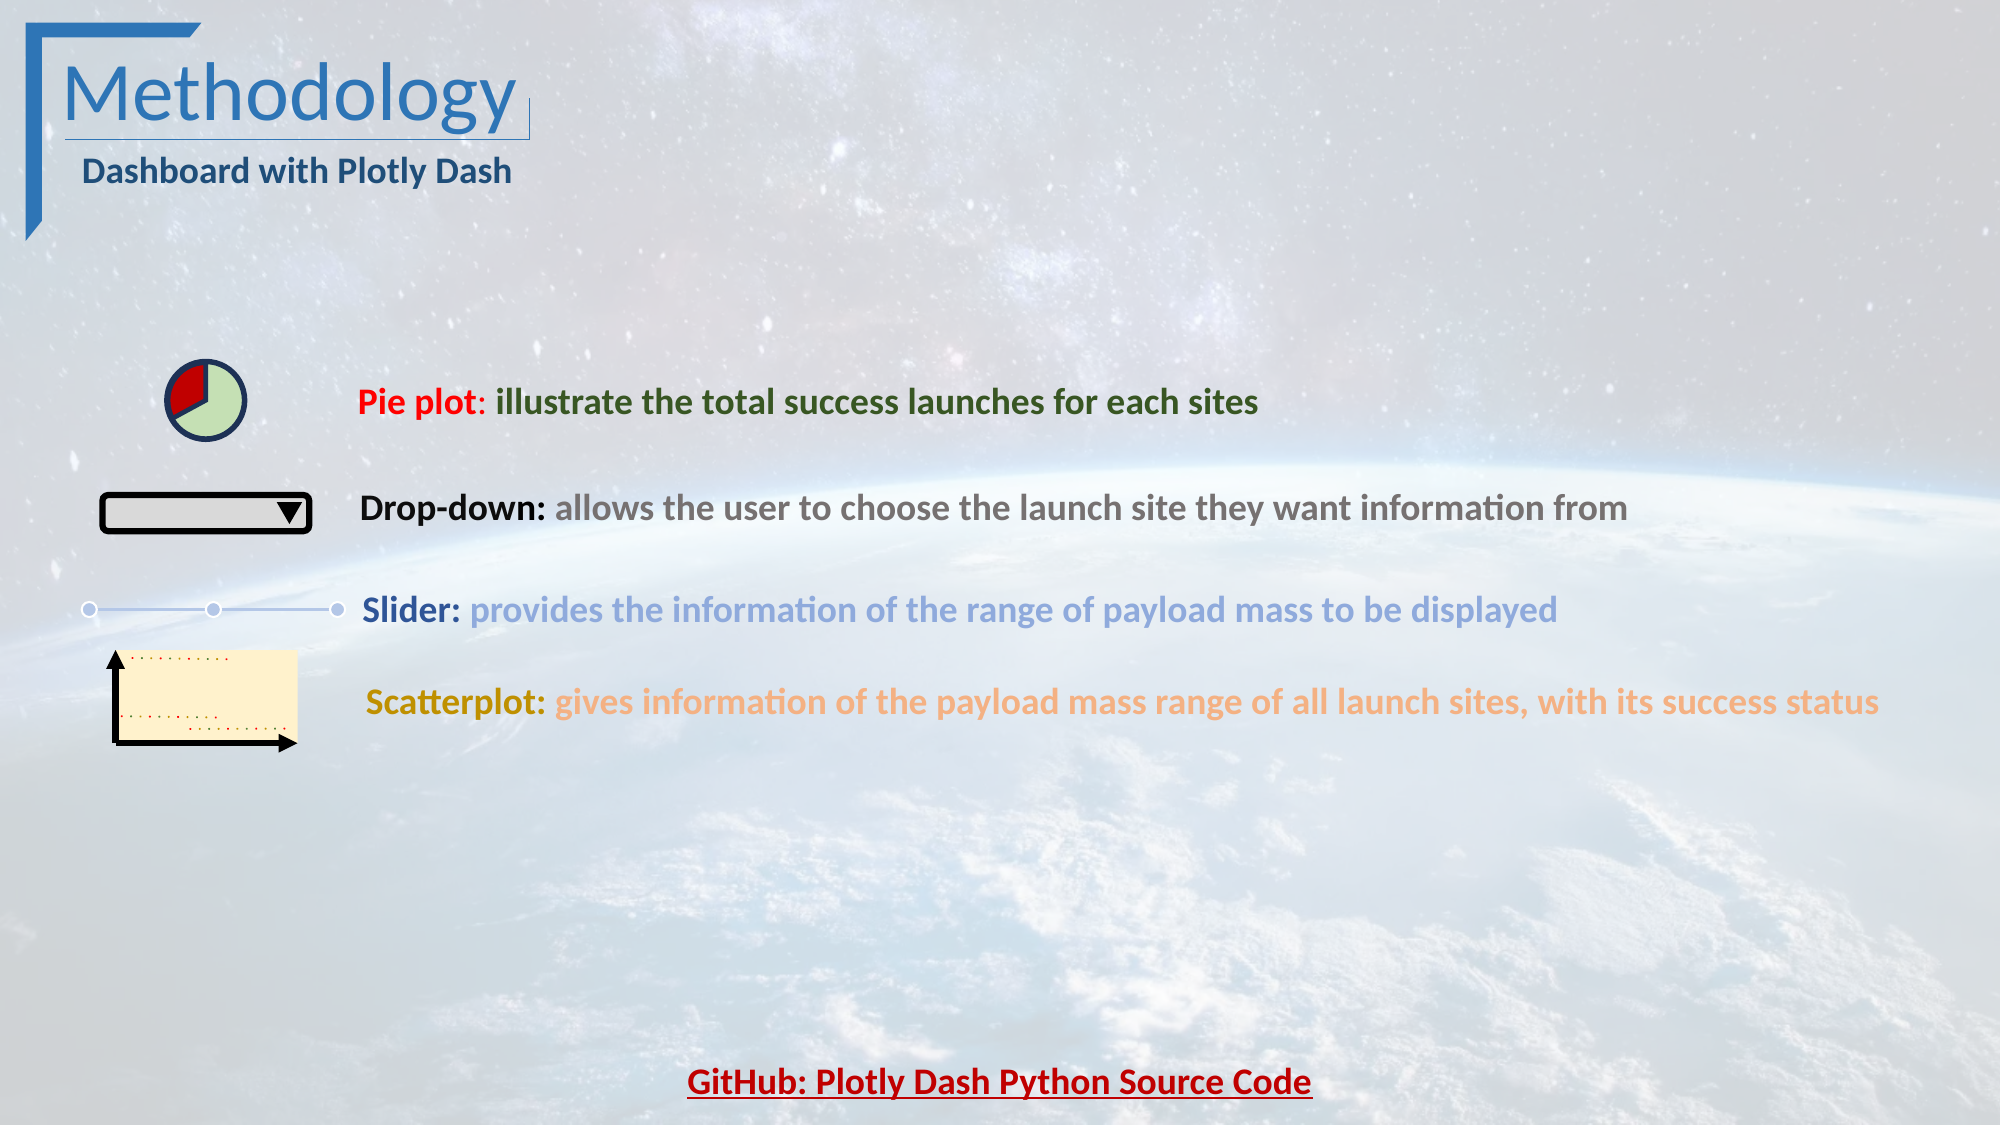

Methodology
Dashboard with Plotly Dash

Pie plot: illustrate the total success launches for each sites
Drop-down: allows the user to choose the launch site they want information from

Slider: provides the information of the range of payload mass to be displayed

Scatterplot: gives information of the payload mass range of all launch sites, with its success status
GitHub: Plotly Dash Python Source Code